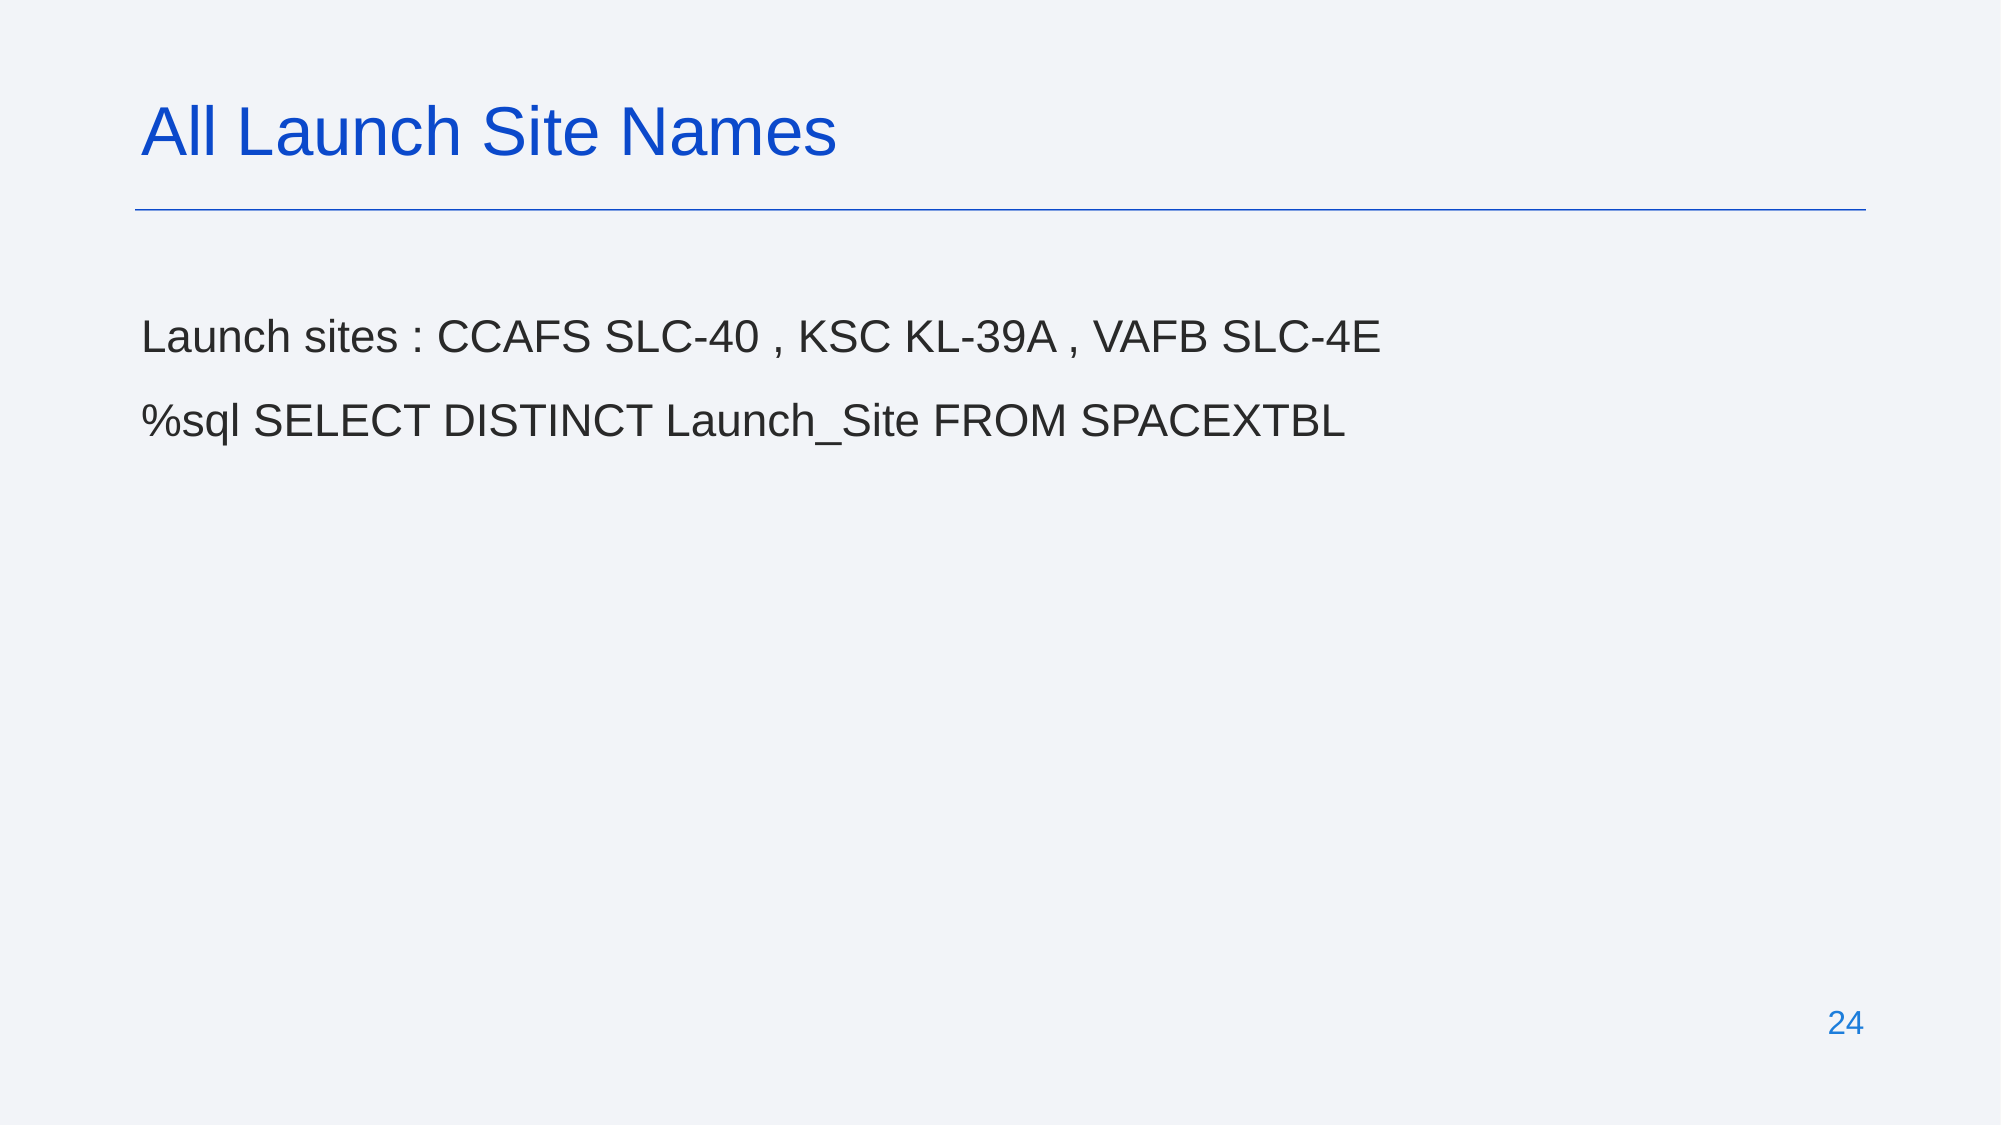

All Launch Site Names
Launch sites : CCAFS SLC-40 , KSC KL-39A , VAFB SLC-4E
%sql SELECT DISTINCT Launch_Site FROM SPACEXTBL
24